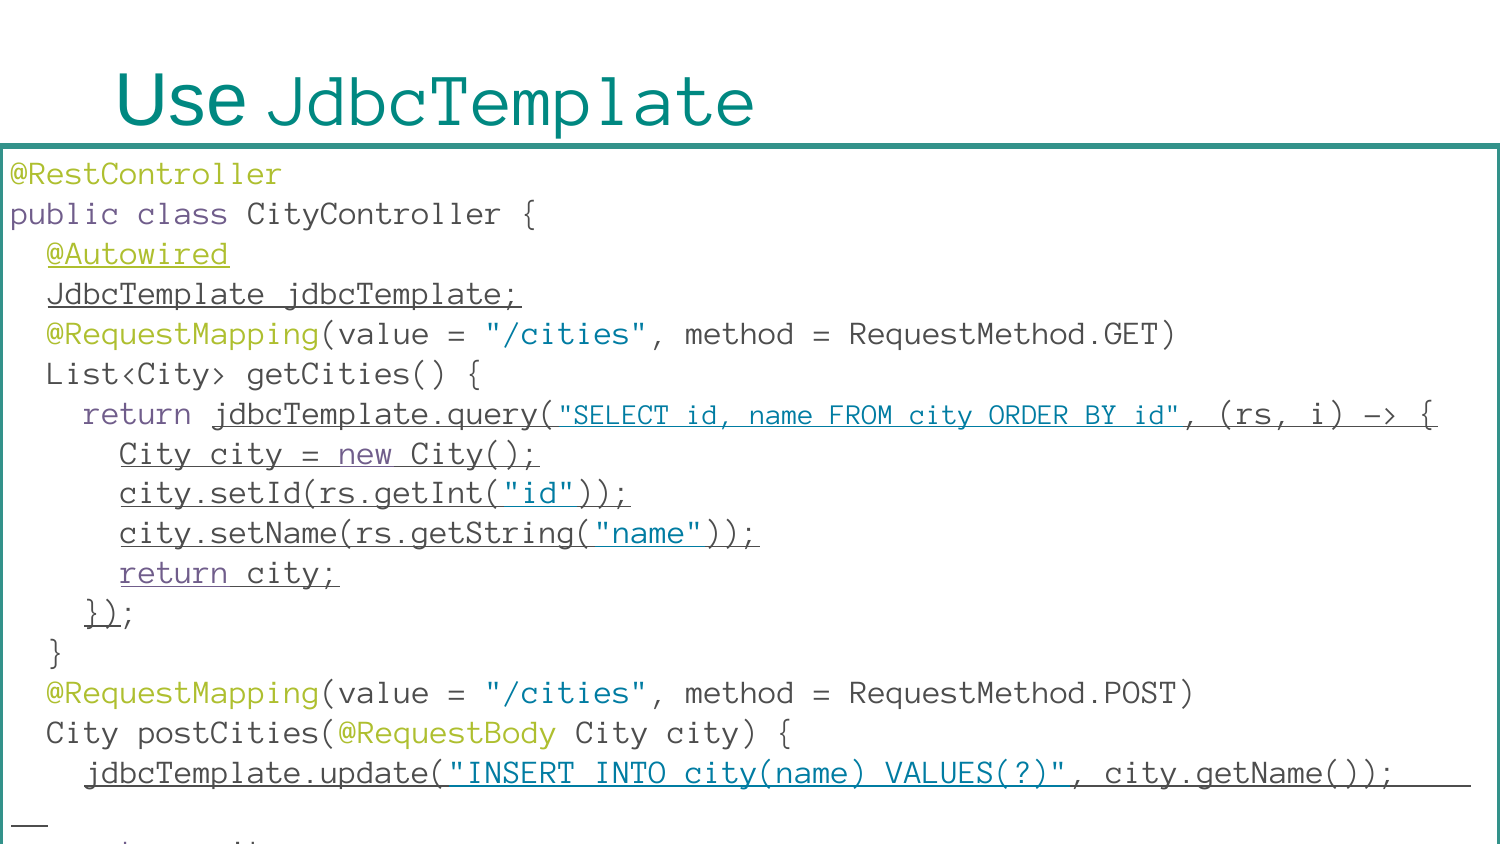

# Use JdbcTemplate
@RestController
public class CityController {
  @Autowired
  JdbcTemplate jdbcTemplate;
  @RequestMapping(value = "/cities", method = RequestMethod.GET)
  List<City> getCities() {
    return jdbcTemplate.query("SELECT id, name FROM city ORDER BY id", (rs, i) -> {
      City city = new City();
      city.setId(rs.getInt("id"));
      city.setName(rs.getString("name"));
      return city;
    });
  }
  @RequestMapping(value = "/cities", method = RequestMethod.POST)
  City postCities(@RequestBody City city) {
    jdbcTemplate.update("INSERT INTO city(name) VALUES(?)", city.getName());
    return city;
  }
}